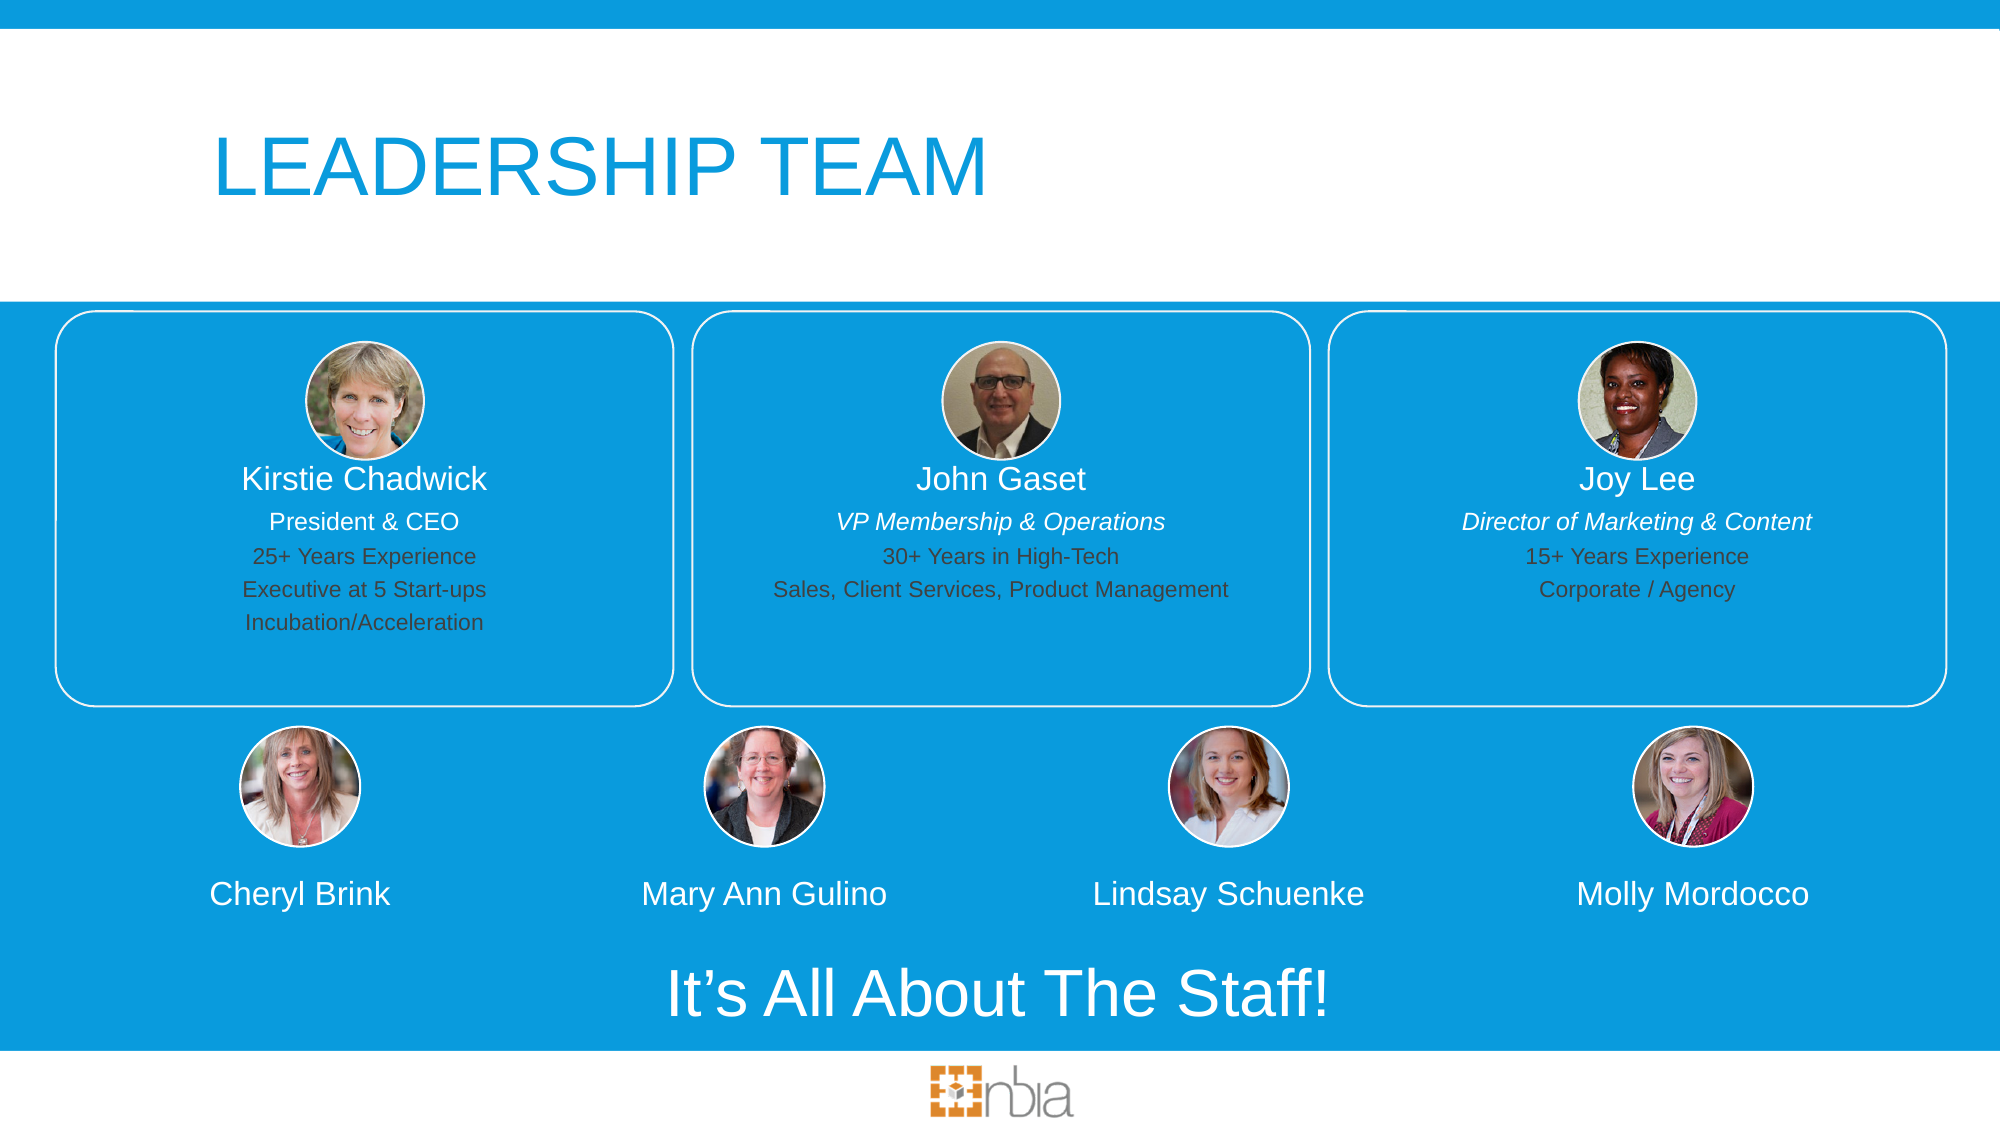

# Leadership Team
Kirstie Chadwick
President & CEO
25+ Years Experience
Executive at 5 Start-ups
Incubation/Acceleration
John Gaset
VP Membership & Operations
30+ Years in High-Tech
Sales, Client Services, Product Management

Joy Lee
Director of Marketing & Content
15+ Years Experience
Corporate / Agency

Cheryl Brink
Mary Ann Gulino
Lindsay Schuenke
Molly Mordocco
It’s All About The Staff!